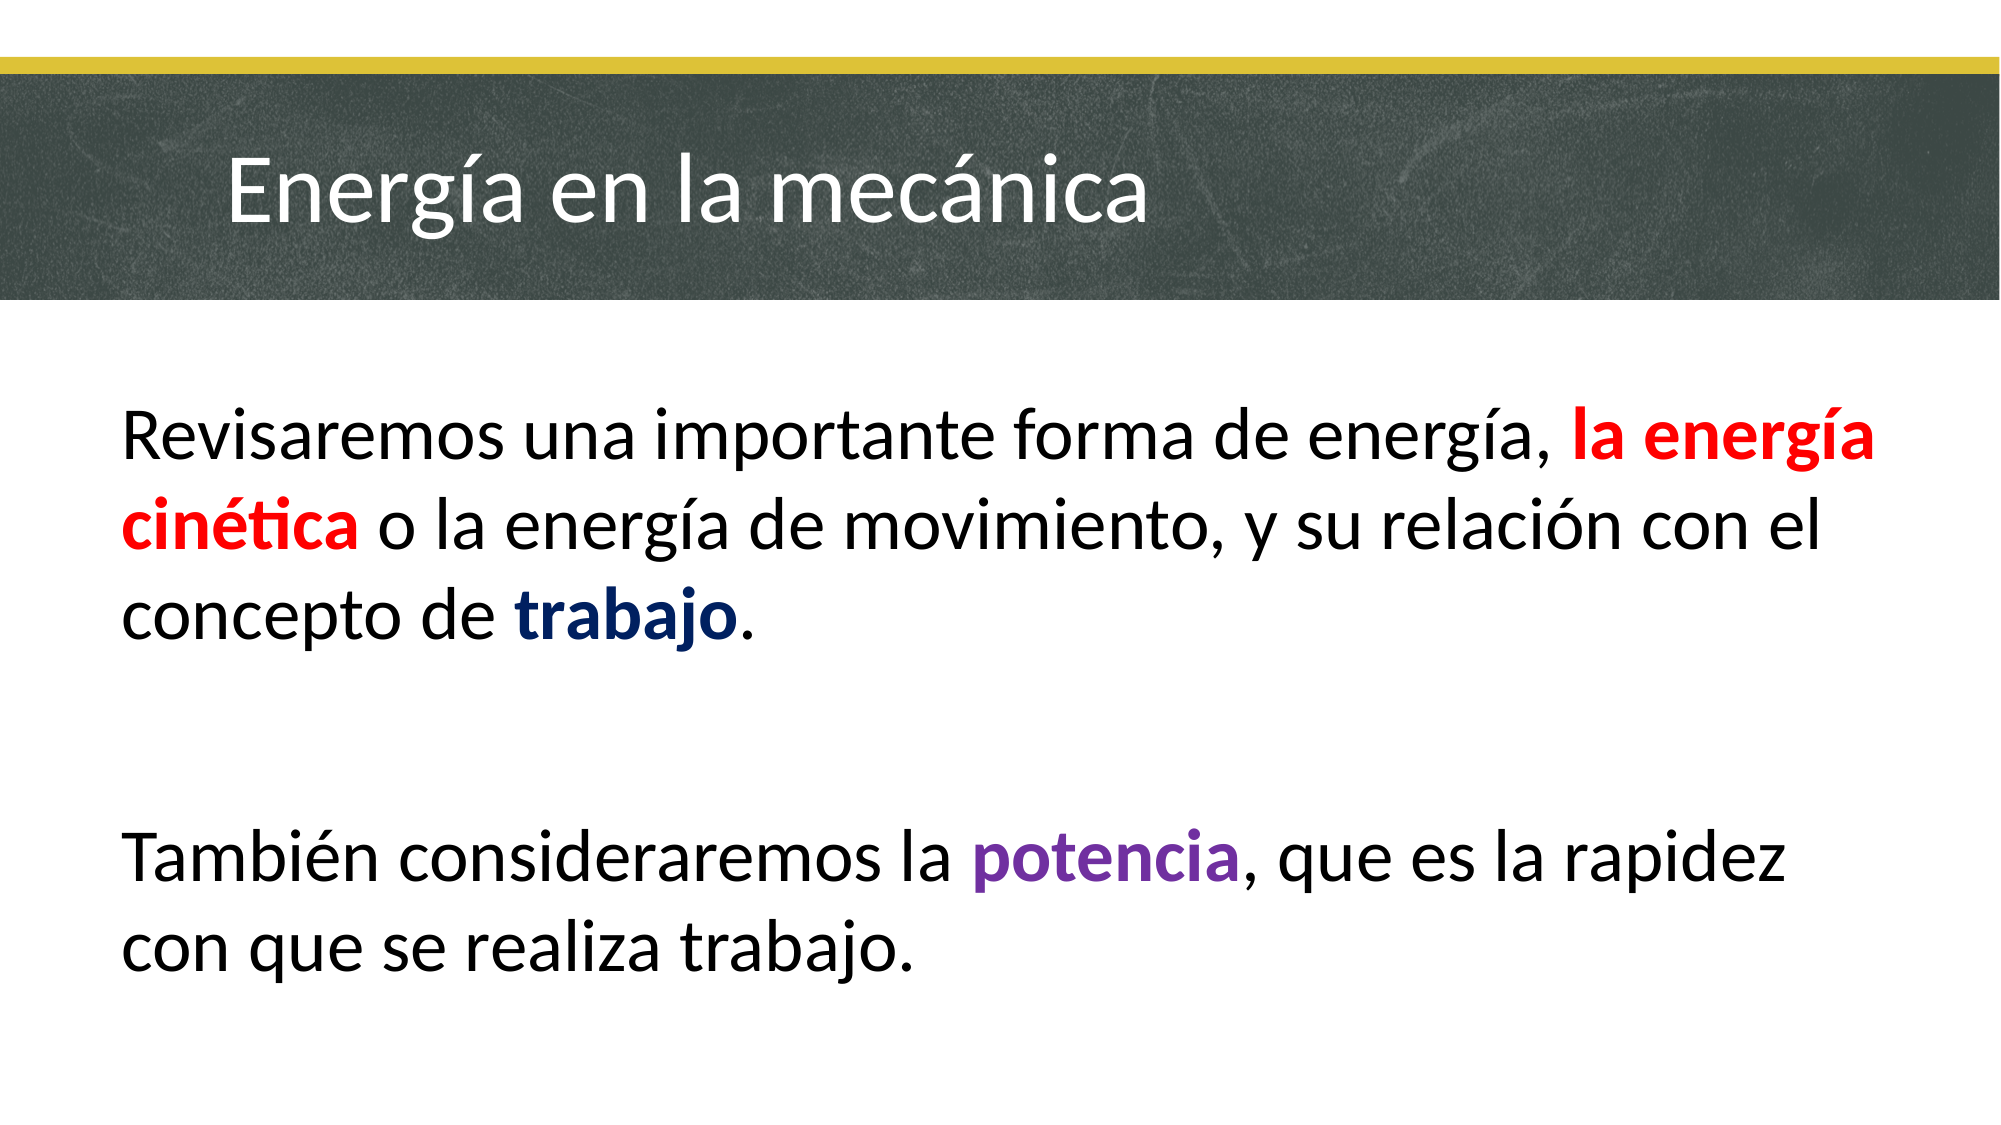

# Energía en la mecánica
Revisaremos una importante forma de energía, la energía cinética o la energía de movimiento, y su relación con el concepto de trabajo.

También consideraremos la potencia, que es la rapidez con que se realiza trabajo.